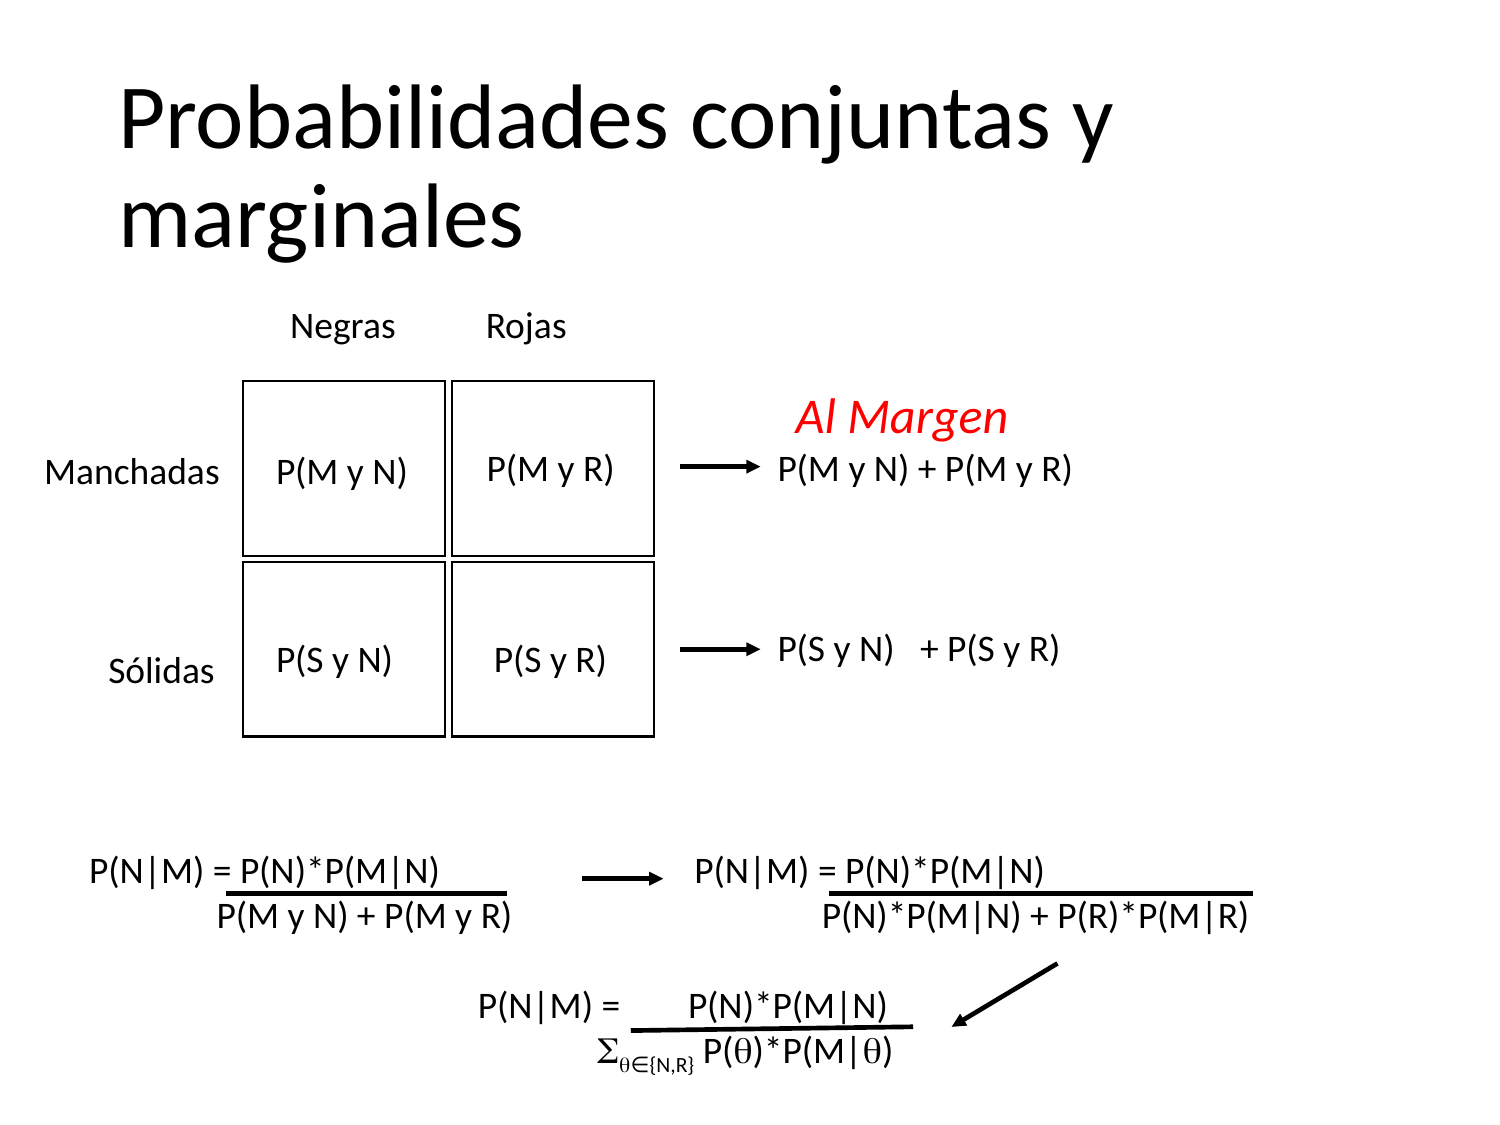

# Probabilidades conjuntas y marginales
Negras
Rojas
Al Margen

P(M y R)
P(M y N) + P(M y R)

P(S y N)   + P(S y R)

Manchadas
P(M y N)

P(S y N)
P(S y R)
Sólidas
P(N|M) = P(N)*P(M|N)
               P(N)*P(M|N) + P(R)*P(M|R)
P(N|M) = P(N)*P(M|N)
               P(M y N) + P(M y R)
P(N|M) =        P(N)*P(M|N)
              Σθ∈{N,R} P(θ)*P(M|θ)